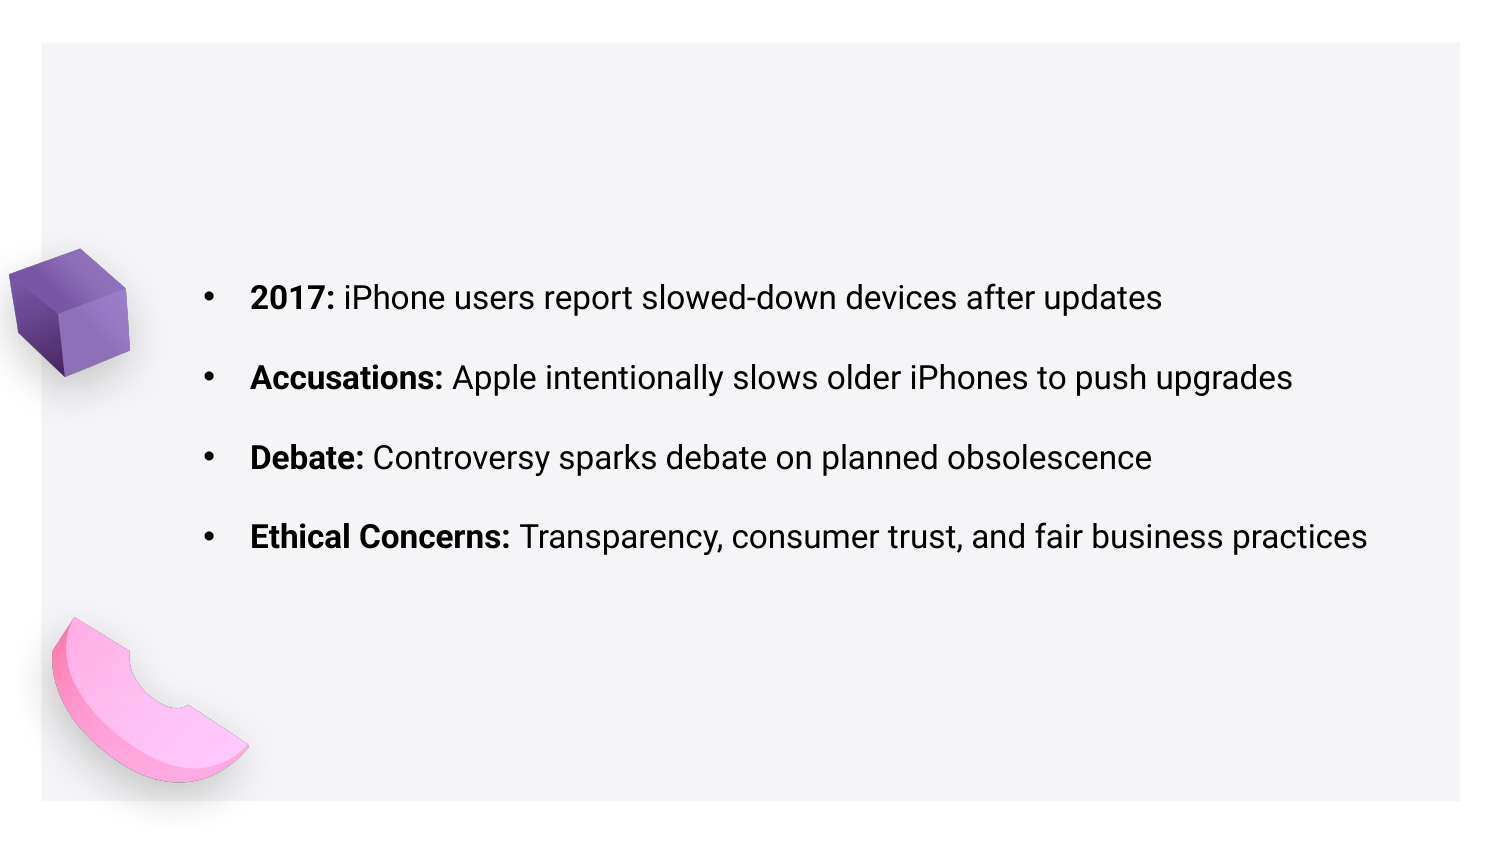

2017: iPhone users report slowed-down devices after updates
Accusations: Apple intentionally slows older iPhones to push upgrades
Debate: Controversy sparks debate on planned obsolescence
Ethical Concerns: Transparency, consumer trust, and fair business practices